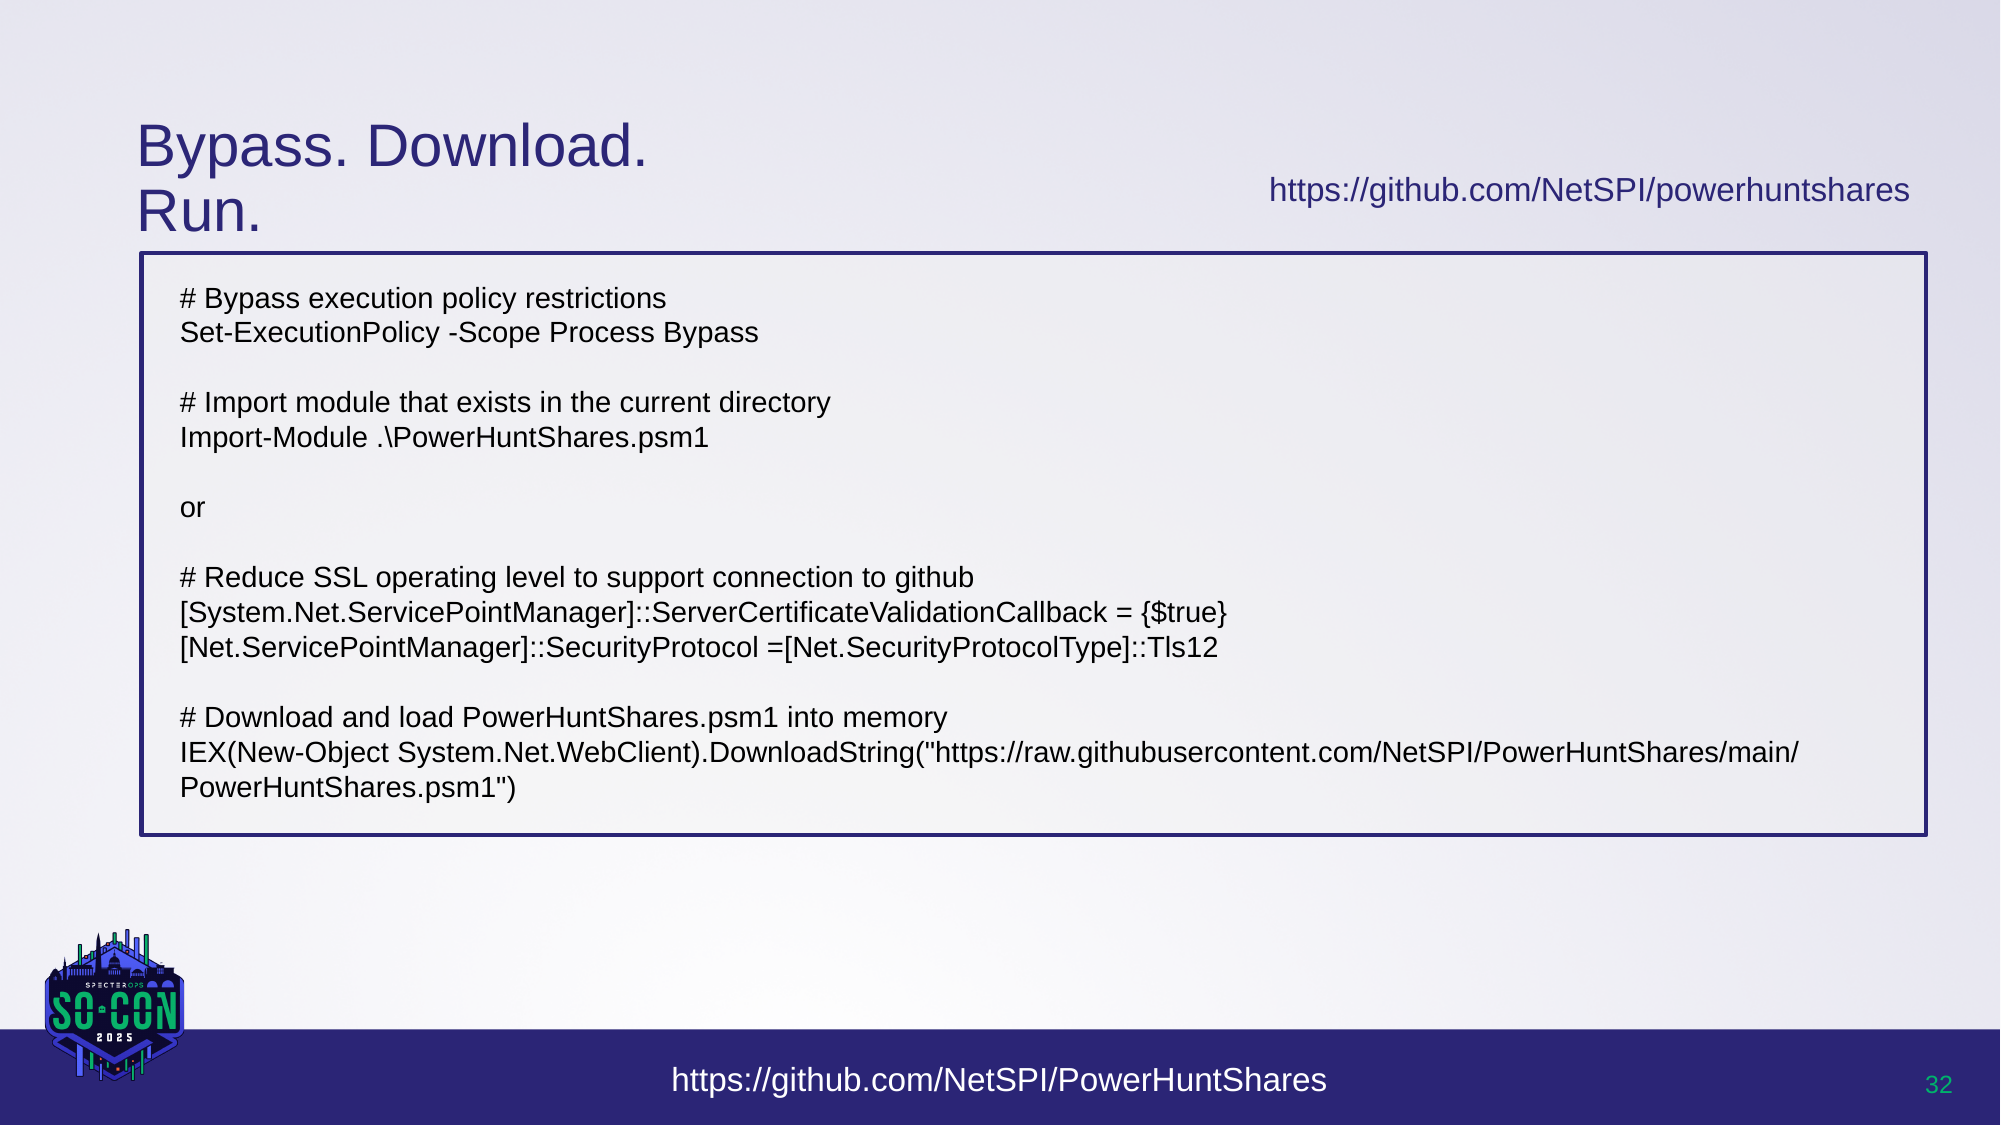

# Bypass. Download. Run.
https://github.com/NetSPI/powerhuntshares

# Bypass execution policy restrictions
Set-ExecutionPolicy -Scope Process Bypass

# Import module that exists in the current directory
Import-Module .\PowerHuntShares.psm1

or

# Reduce SSL operating level to support connection to github
[System.Net.ServicePointManager]::ServerCertificateValidationCallback = {$true}
[Net.ServicePointManager]::SecurityProtocol =[Net.SecurityProtocolType]::Tls12

# Download and load PowerHuntShares.psm1 into memory
IEX(New-Object System.Net.WebClient).DownloadString("https://raw.githubusercontent.com/NetSPI/PowerHuntShares/main/PowerHuntShares.psm1")
https://github.com/NetSPI/PowerHuntShares
32